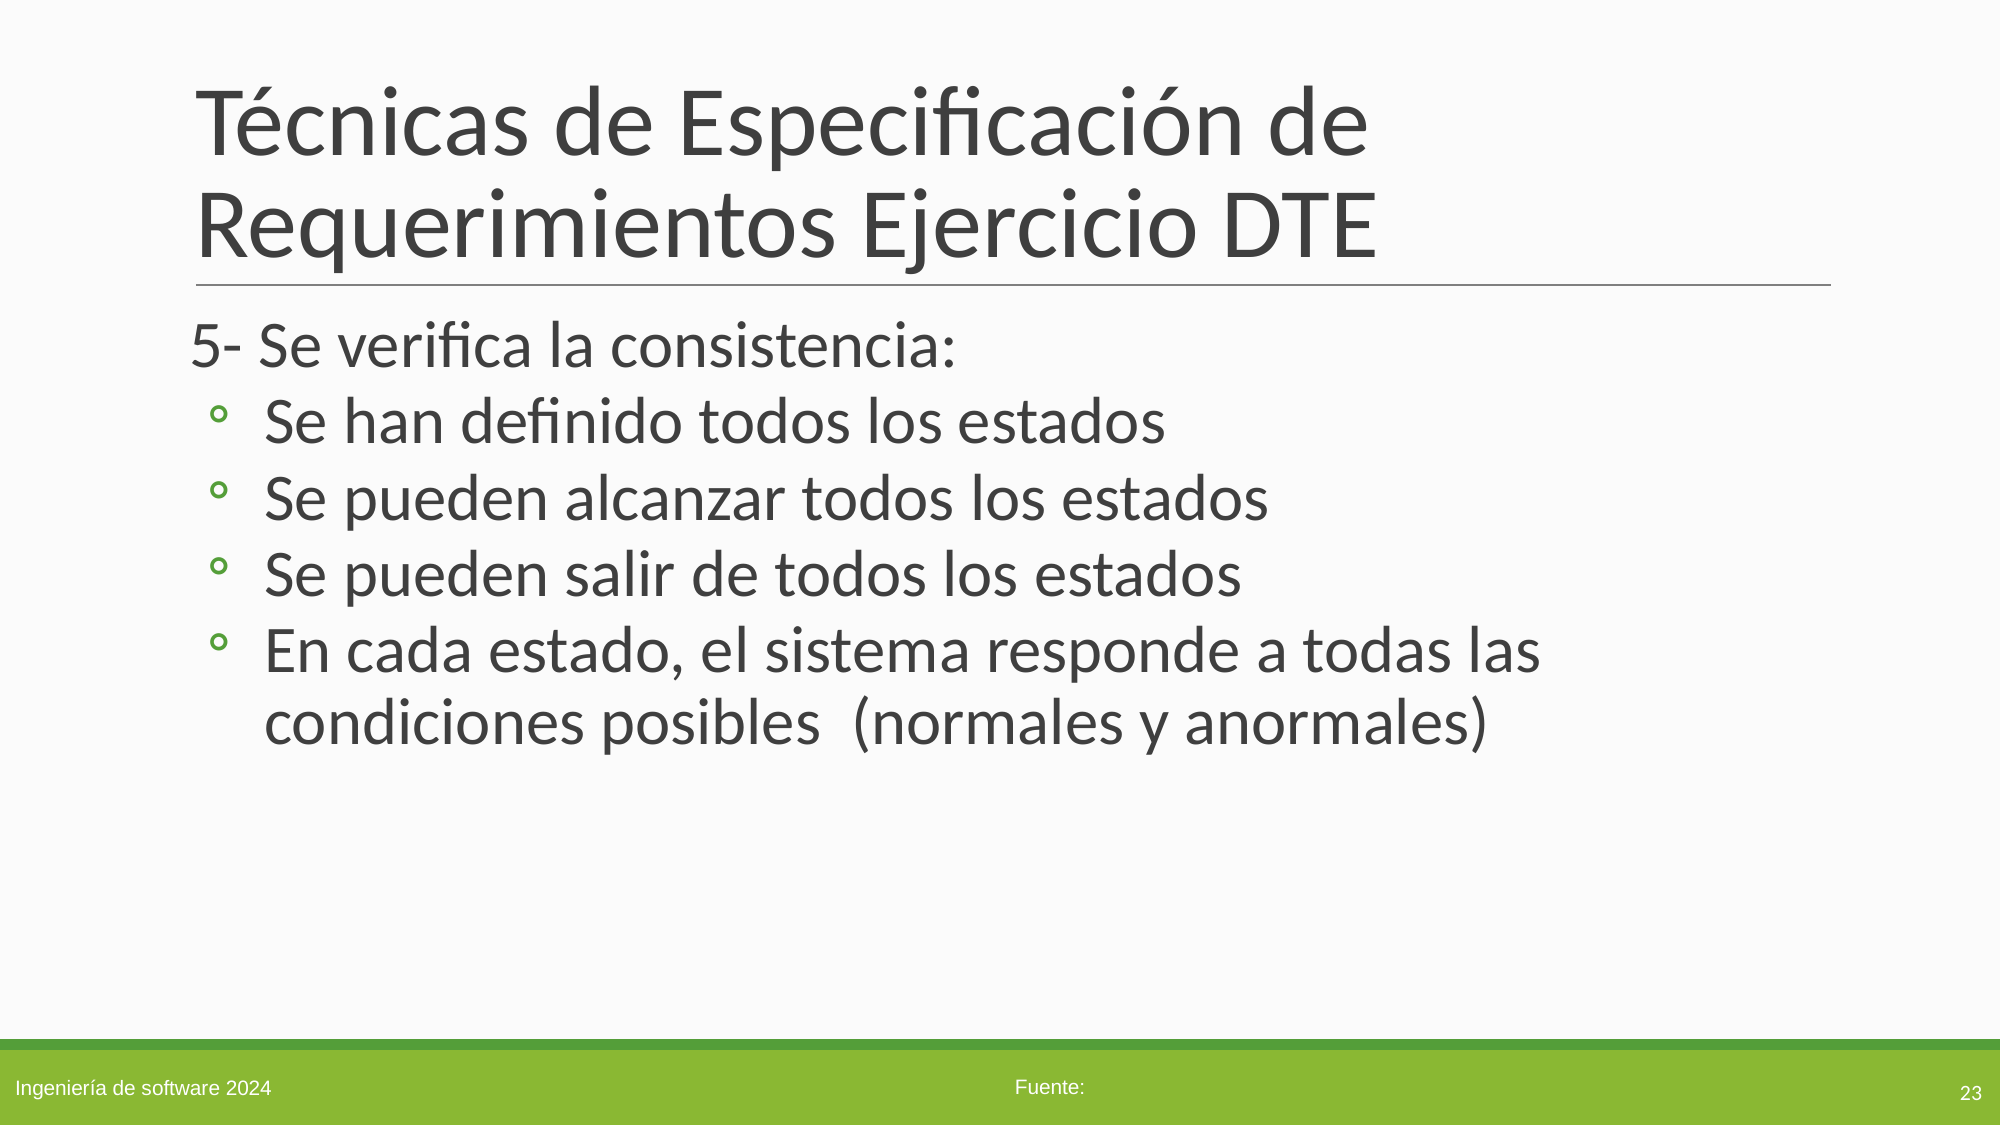

# Técnicas de Especificación de Requerimientos Ejercicio DTE
5- Se verifica la consistencia:
Se han definido todos los estados
Se pueden alcanzar todos los estados
Se pueden salir de todos los estados
En cada estado, el sistema responde a todas las condiciones posibles  (normales y anormales)

23